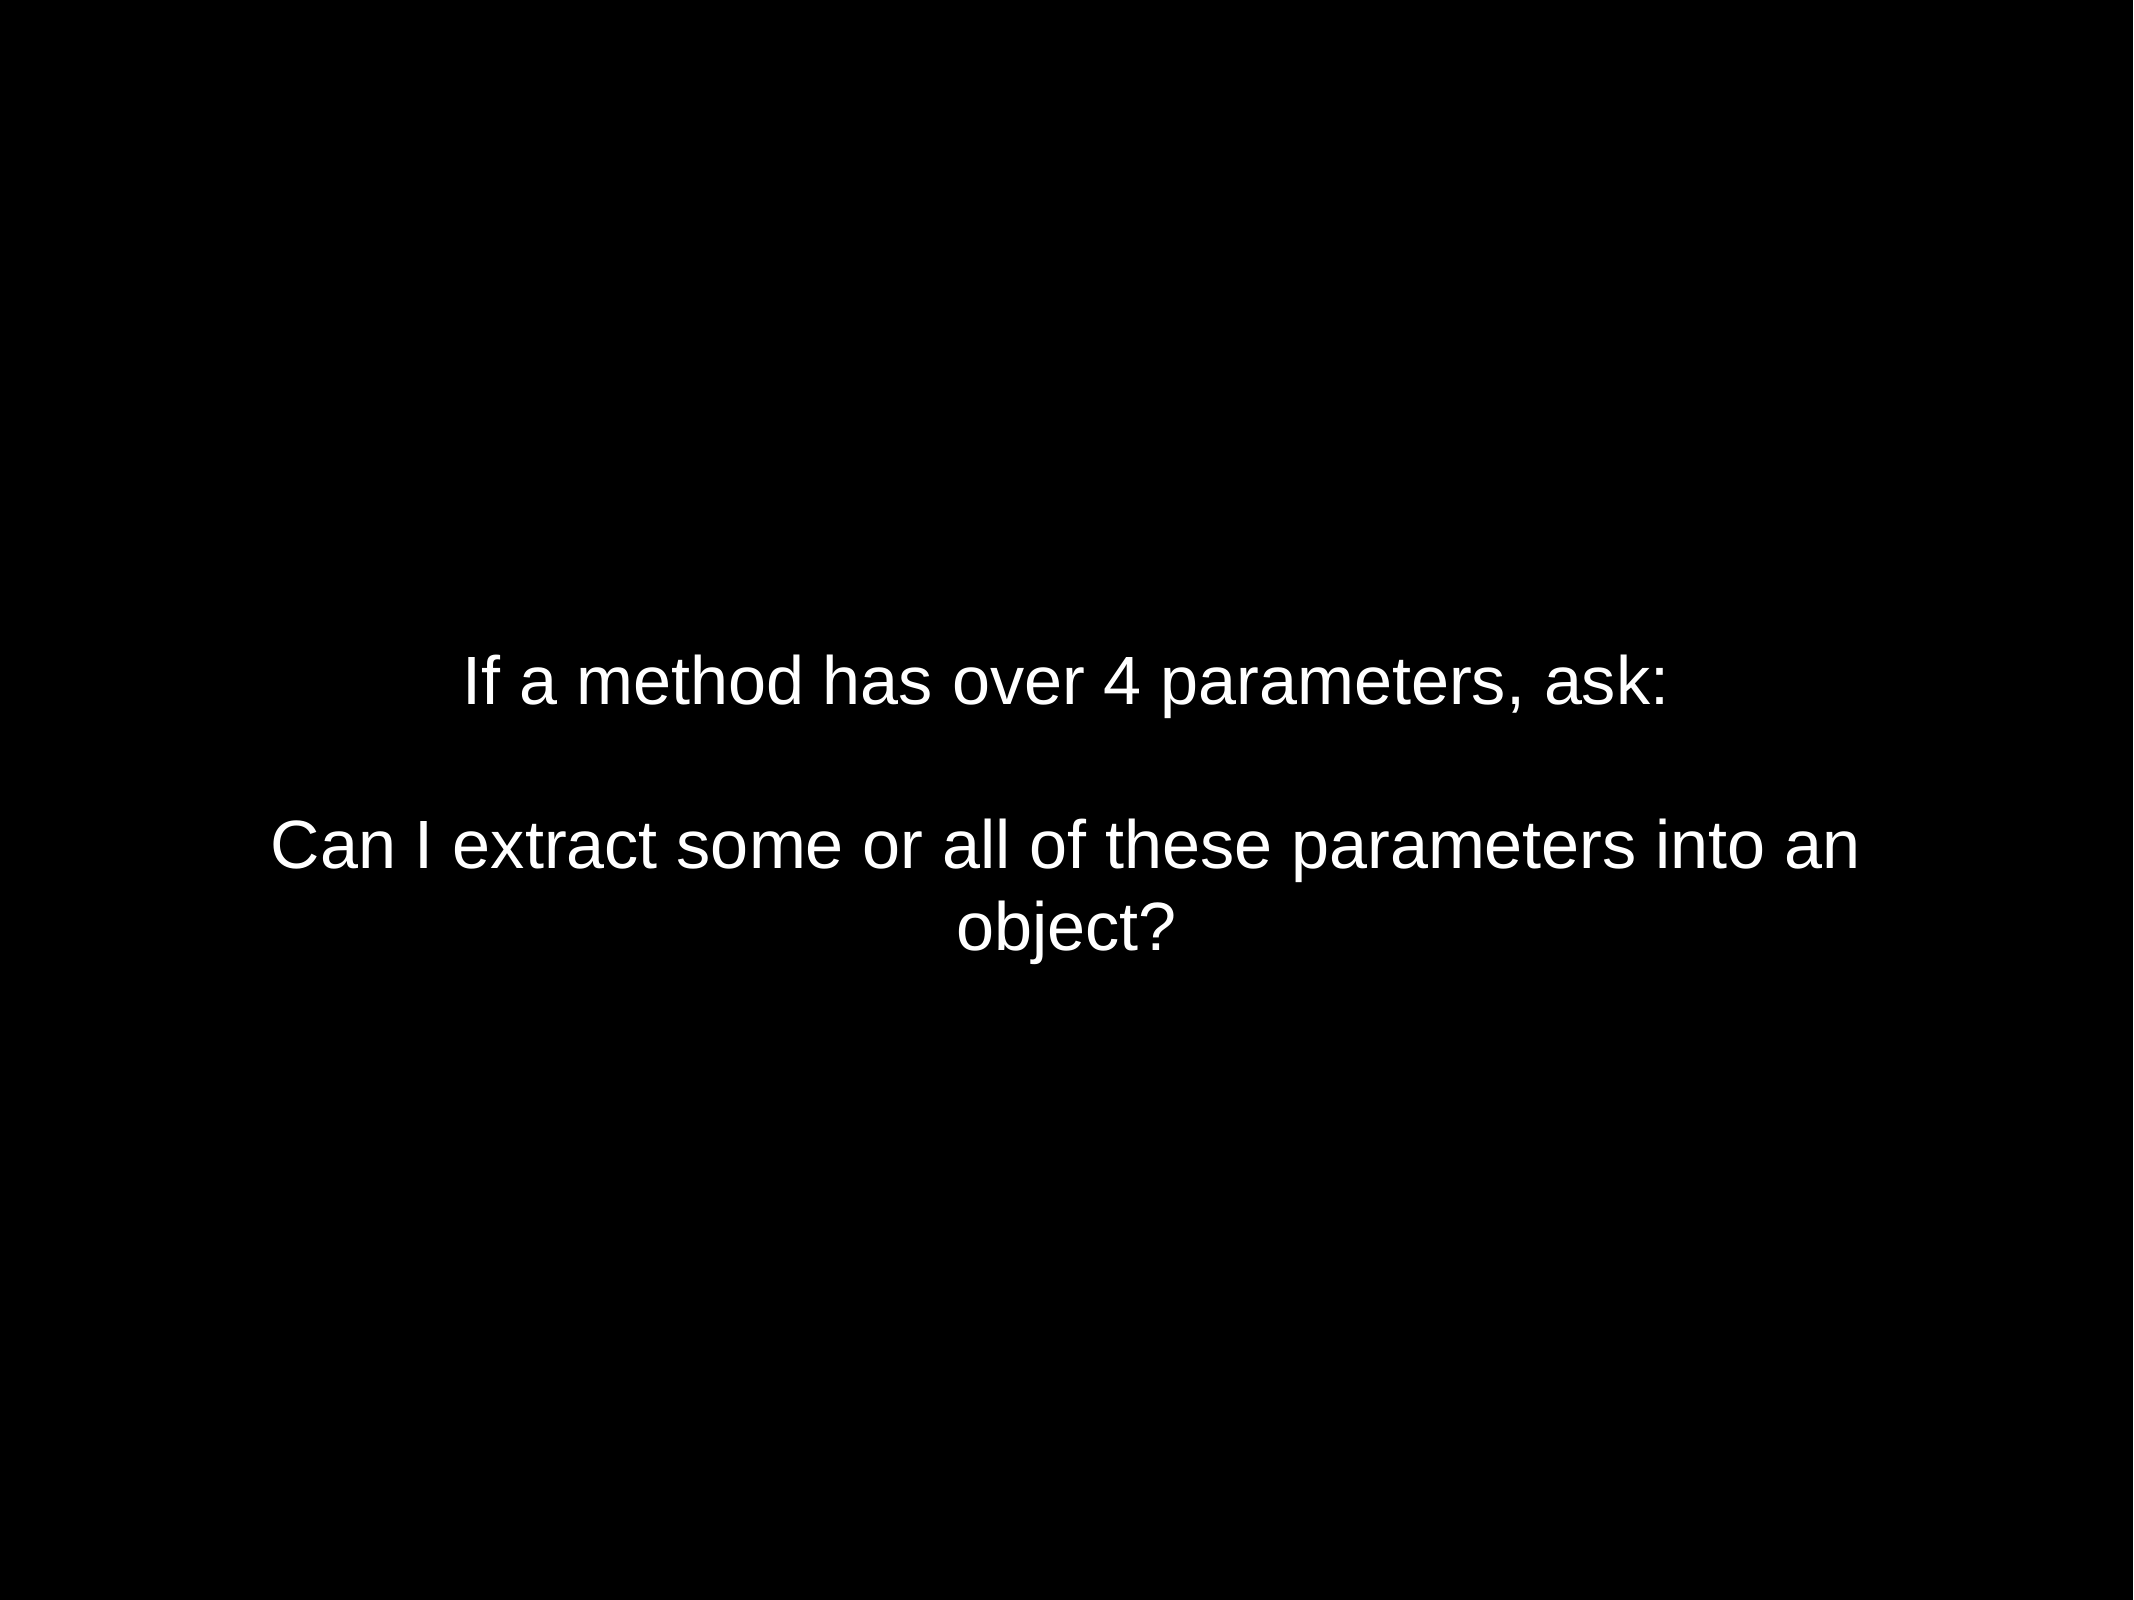

# If a method has over 4 parameters, ask:

Can I extract some or all of these parameters into an object?